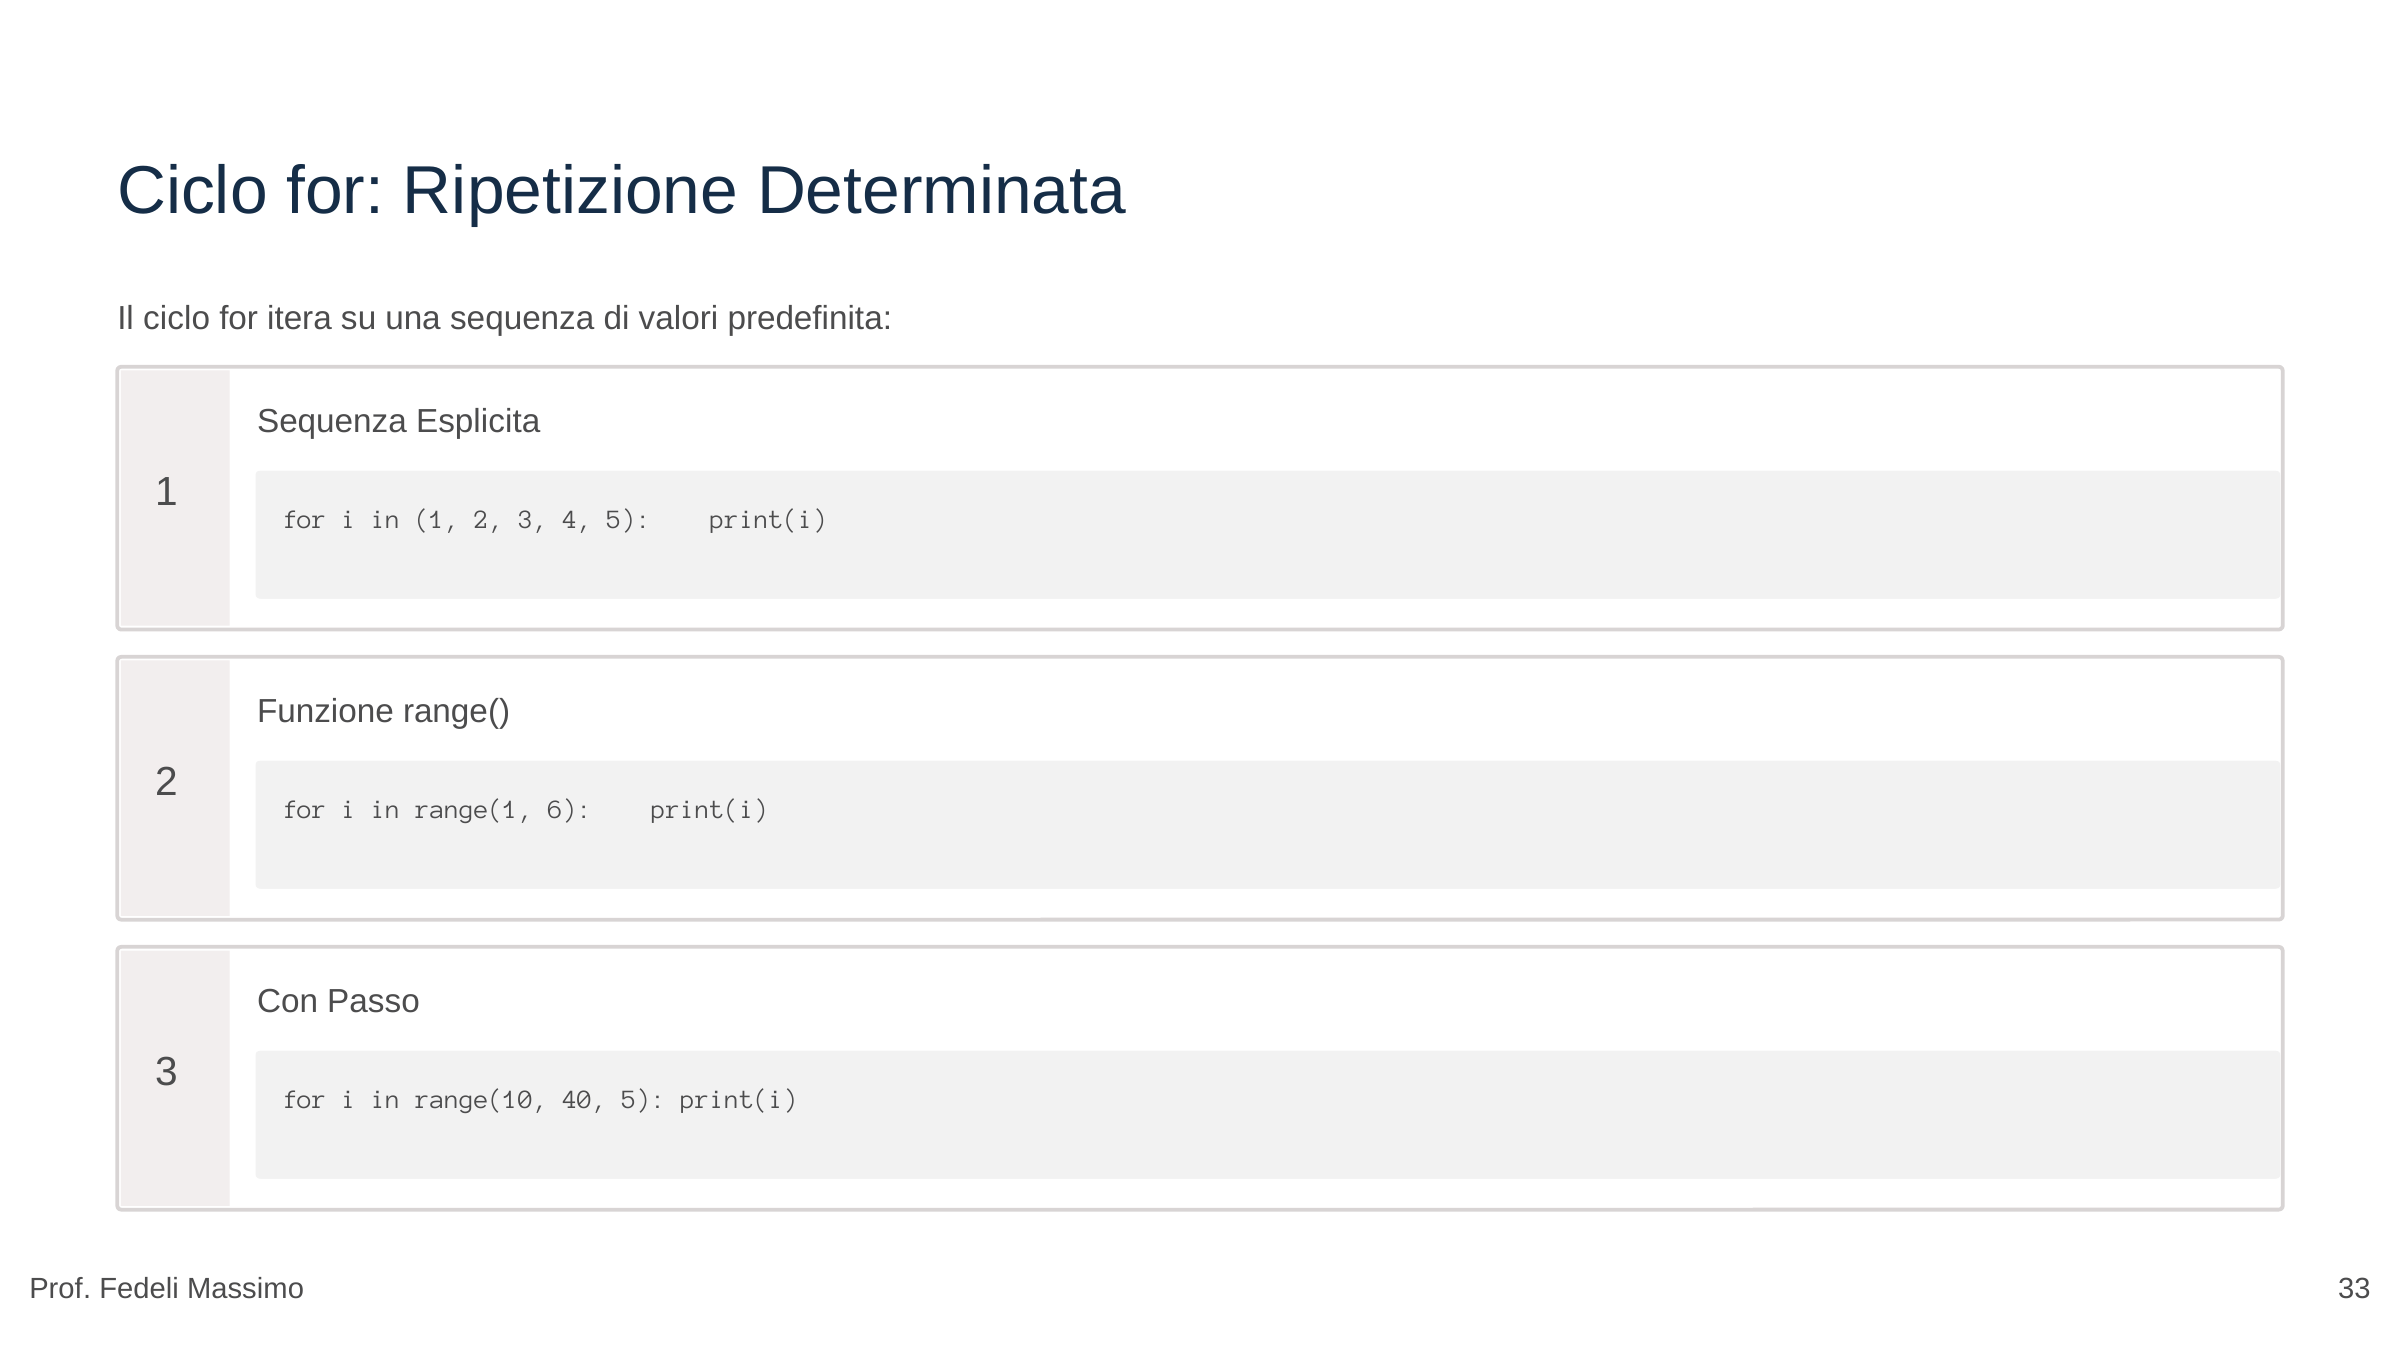

Ciclo for: Ripetizione Determinata
Il ciclo for itera su una sequenza di valori predefinita:

Sequenza Esplicita

1
for i in (1, 2, 3, 4, 5):    print(i)

Funzione range()

2
for i in range(1, 6):    print(i)

Con Passo

3
for i in range(10, 40, 5): print(i)
Prof. Fedeli Massimo
33